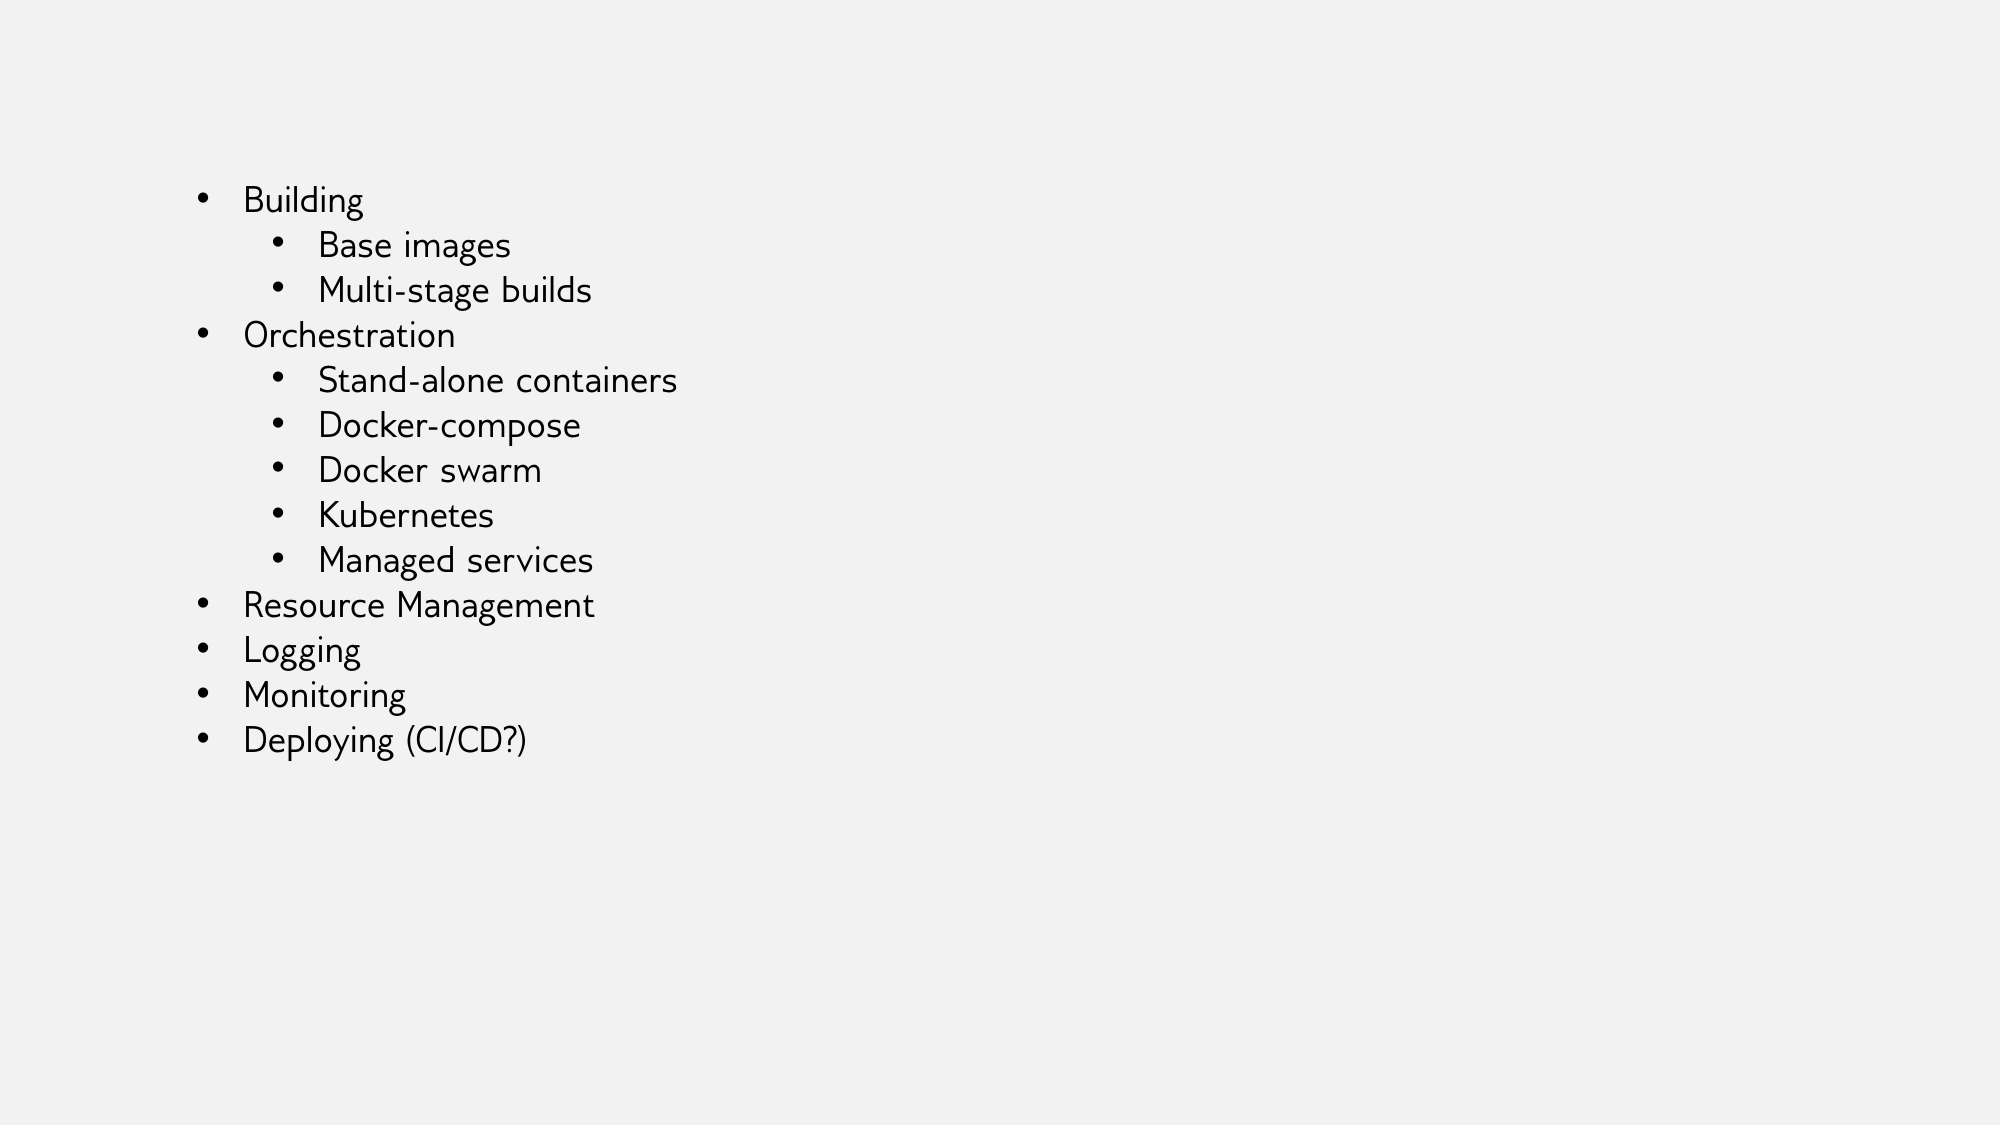

Building
Base images
Multi-stage builds
Orchestration
Stand-alone containers
Docker-compose
Docker swarm
Kubernetes
Managed services
Resource Management
Logging
Monitoring
Deploying (CI/CD?)